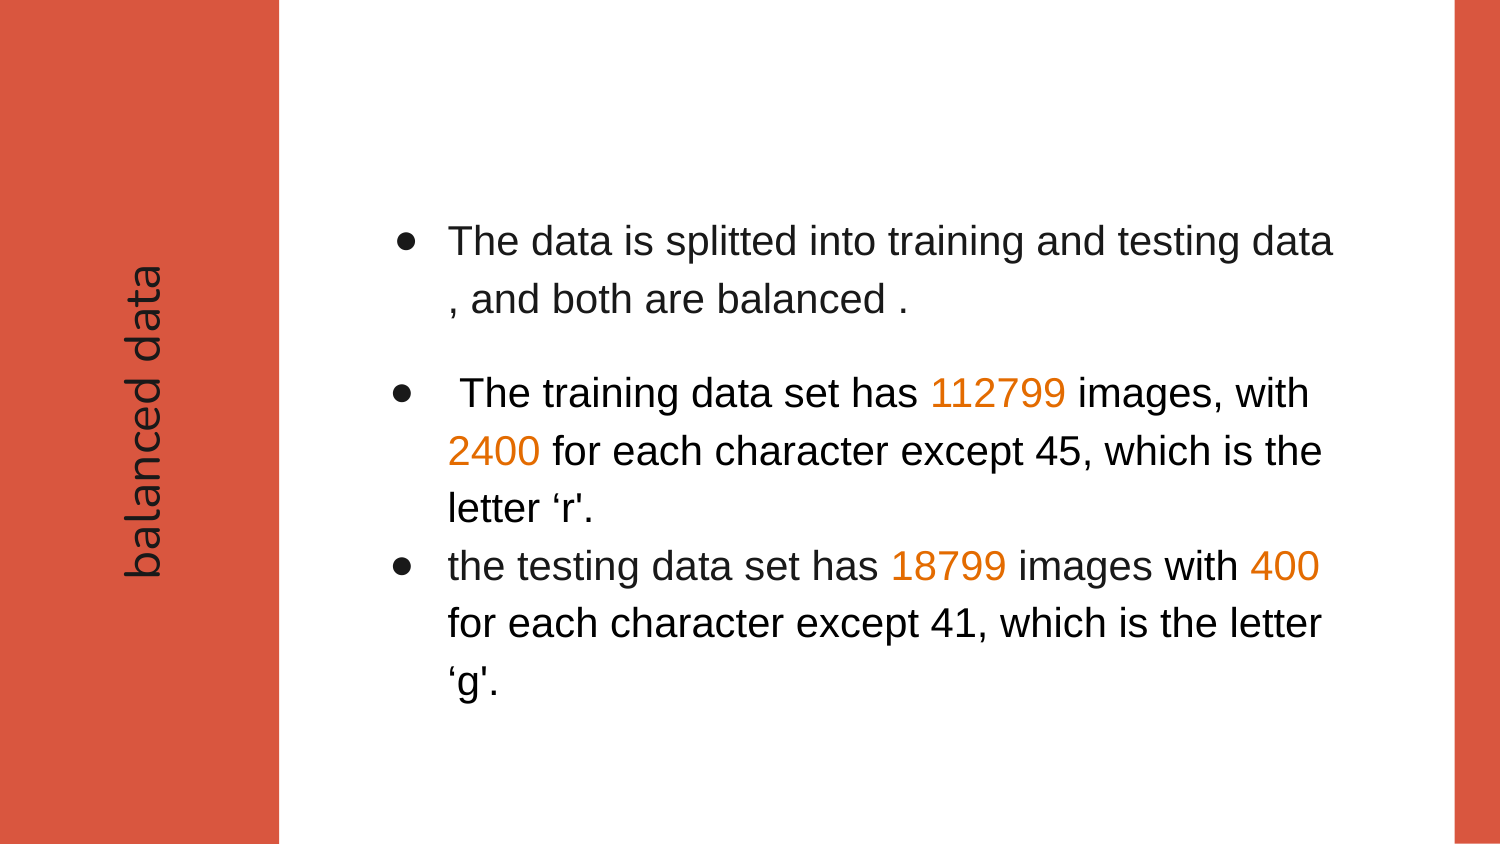

The data is splitted into training and testing data , and both are balanced .

 The training data set has 112799 images, with 2400 for each character except 45, which is the letter ‘r'.
the testing data set has 18799 images with 400 for each character except 41, which is the letter ‘g'.

# balanced data